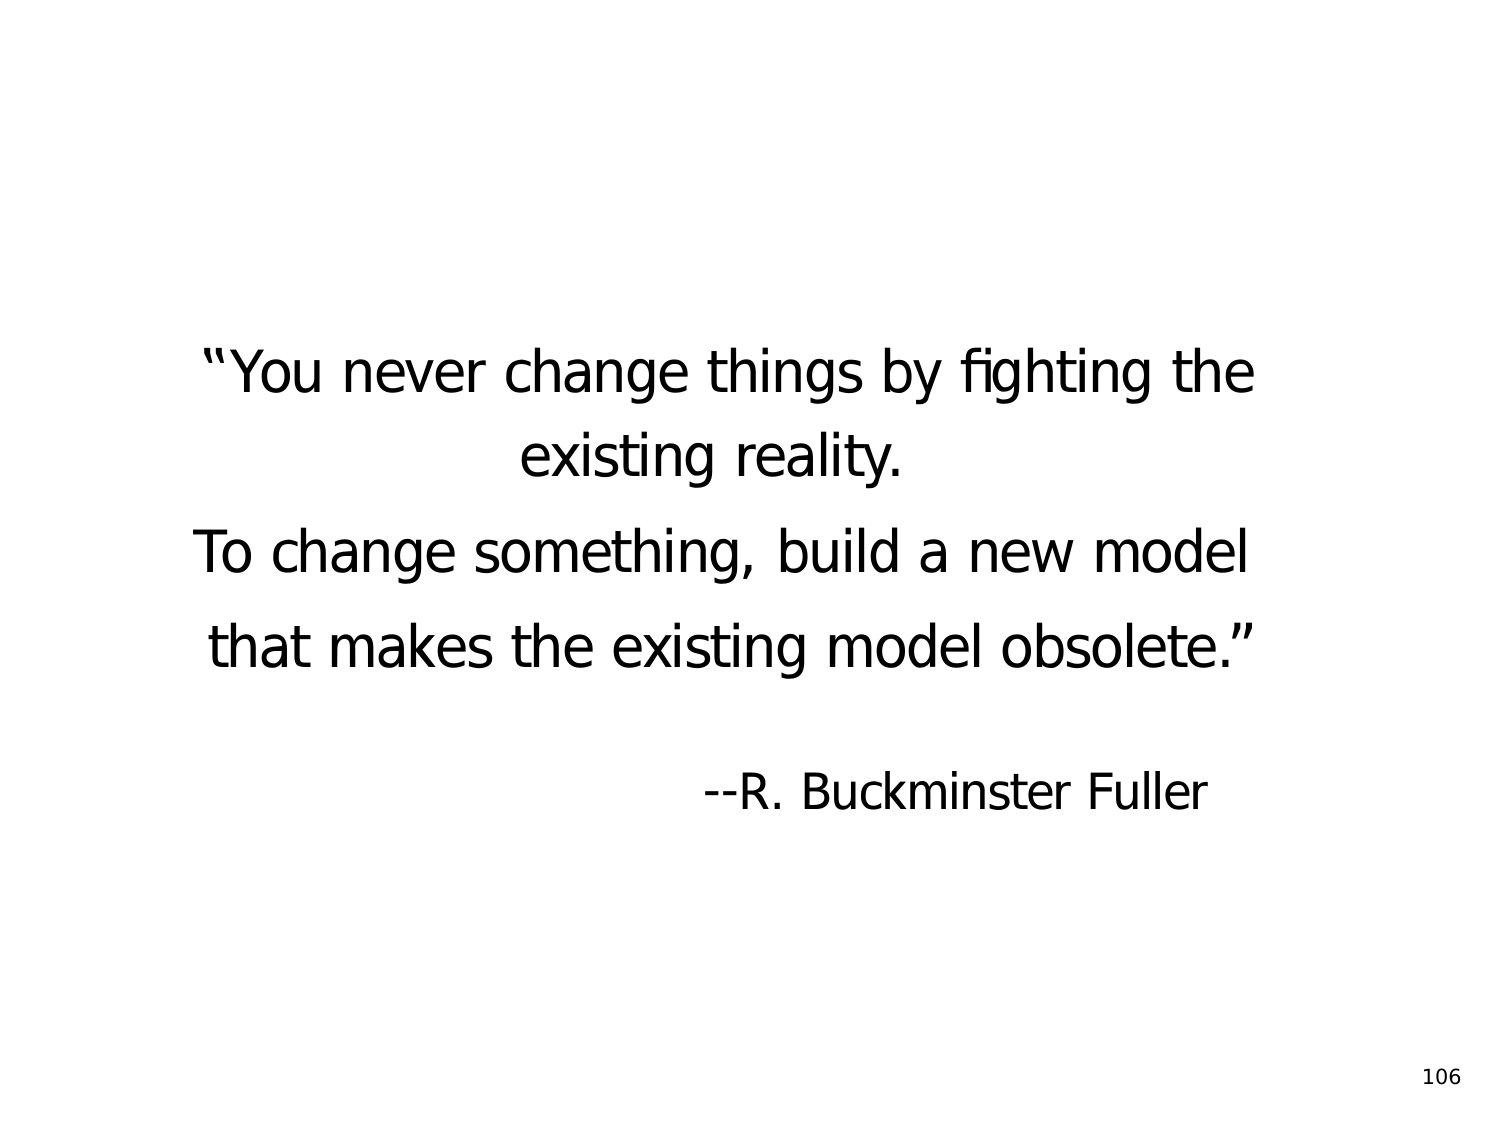

“You never change things by fighting the existing reality.
To change something, build a new model
that makes the existing model obsolete.”

			--R. Buckminster Fuller

106